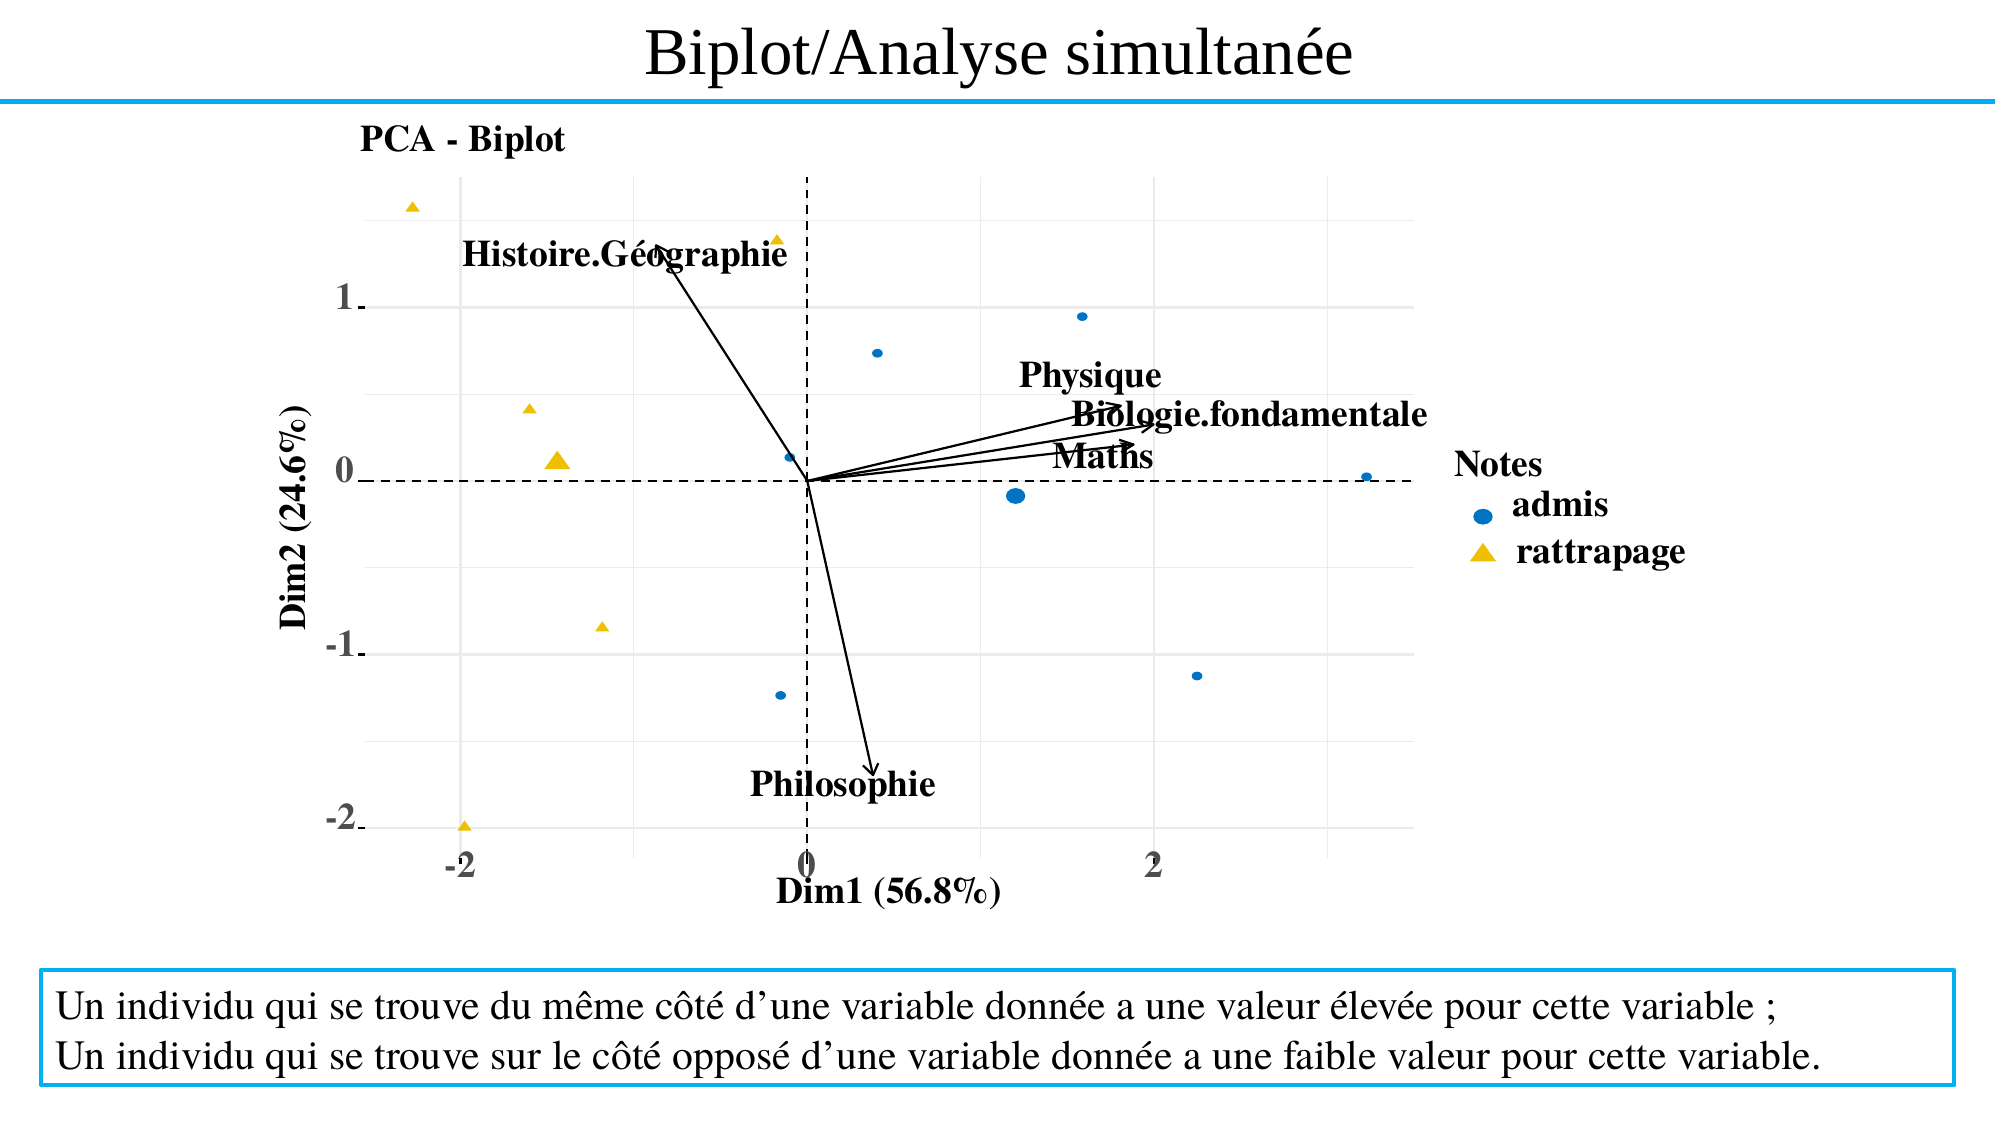

# Biplot/Analyse simultanée

PCA - Biplot

Histoire.Géographie
1

Physique

Biologie.fondamentale

Maths
Notes

0

Dim2 (24.6%)
admis

rattrapage

-1

Philosophie

-2

0
-2
2
Dim1 (56.8%)
Un individu qui se trouve du même côté d’une variable donnée a une valeur élevée pour cette variable ;
Un individu qui se trouve sur le côté opposé d’une variable donnée a une faible valeur pour cette variable.